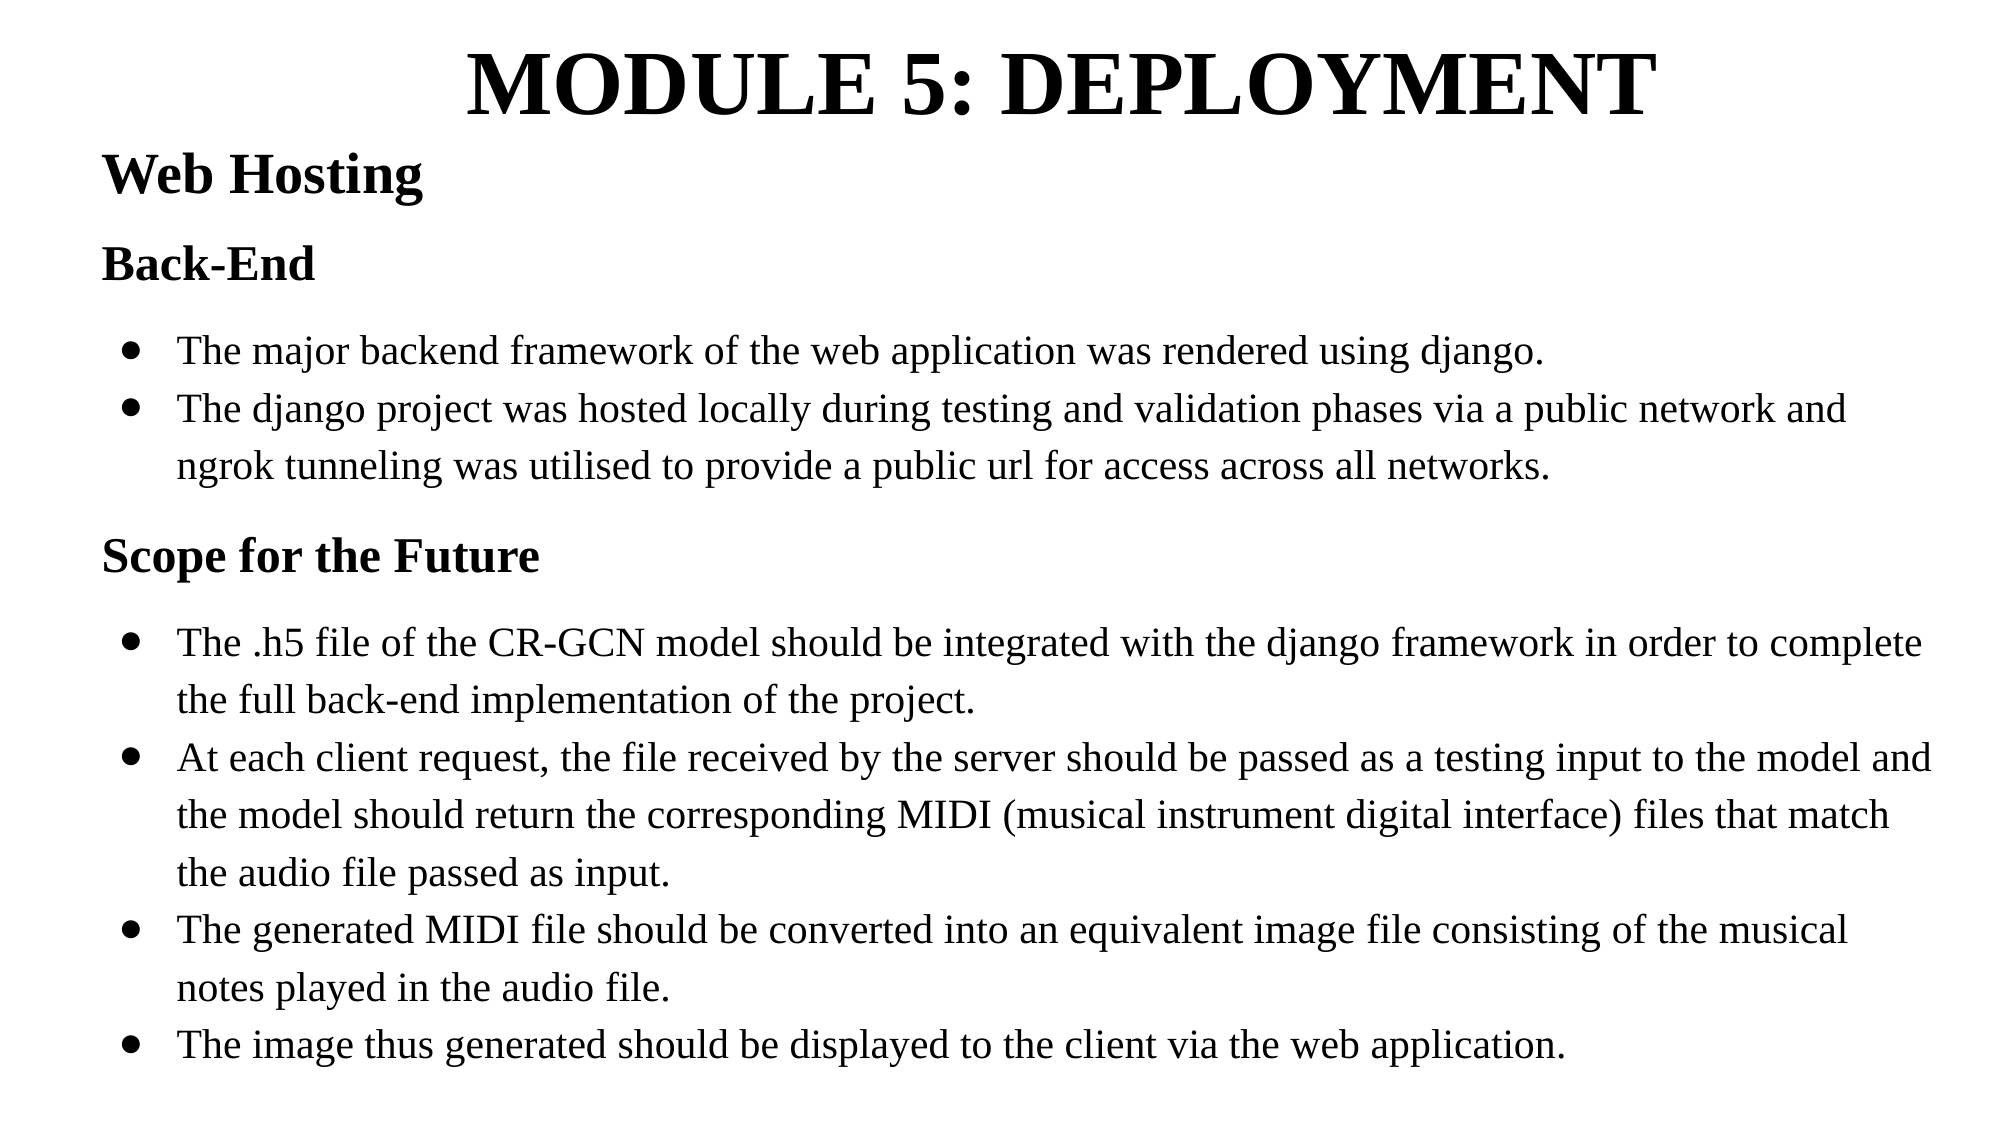

MODULE 5: DEPLOYMENT
Web Hosting

Back-End
The major backend framework of the web application was rendered using django.
The django project was hosted locally during testing and validation phases via a public network and ngrok tunneling was utilised to provide a public url for access across all networks.
Scope for the Future
The .h5 file of the CR-GCN model should be integrated with the django framework in order to complete the full back-end implementation of the project.
At each client request, the file received by the server should be passed as a testing input to the model and the model should return the corresponding MIDI (musical instrument digital interface) files that match the audio file passed as input.
The generated MIDI file should be converted into an equivalent image file consisting of the musical notes played in the audio file.
The image thus generated should be displayed to the client via the web application.